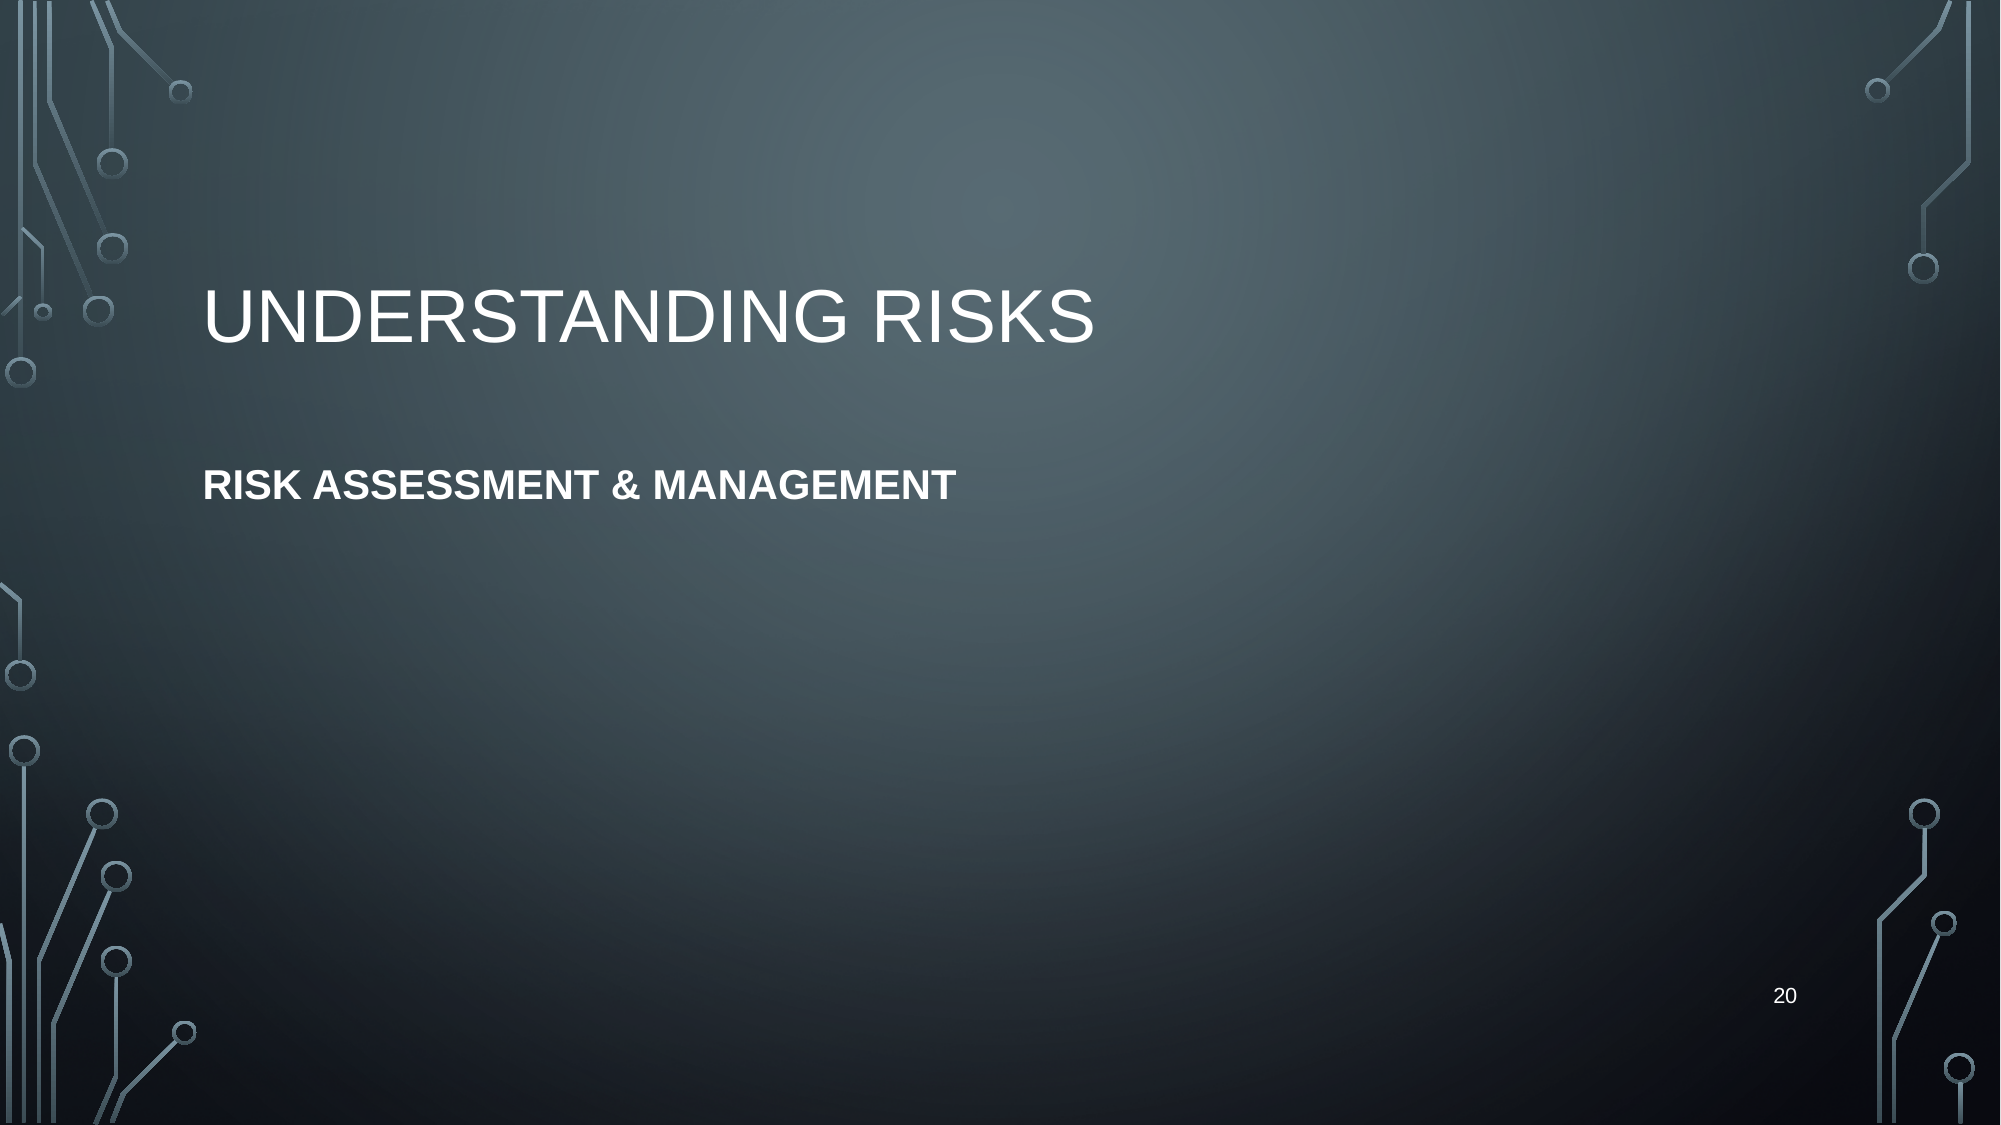

# Understanding Risks
Risk Assessment & Management
20